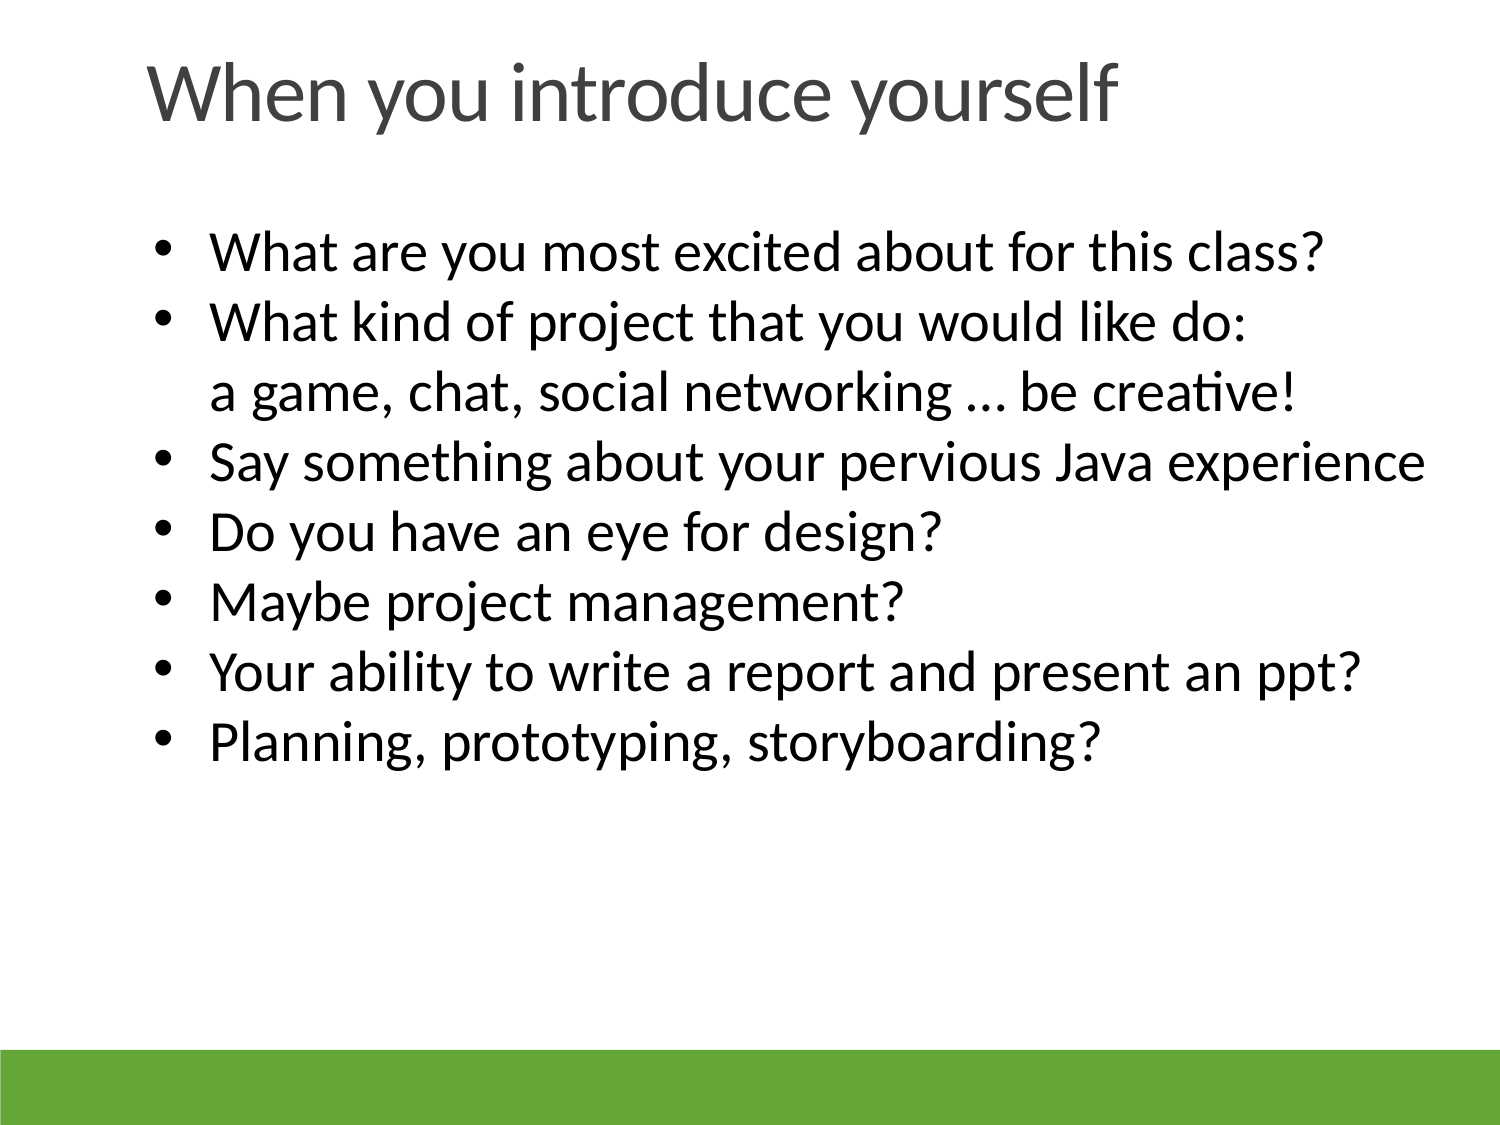

When you introduce yourself
What are you most excited about for this class?
What kind of project that you would like do:
a game, chat, social networking … be creative!
Say something about your pervious Java experience
Do you have an eye for design?
Maybe project management?
Your ability to write a report and present an ppt?
Planning, prototyping, storyboarding?